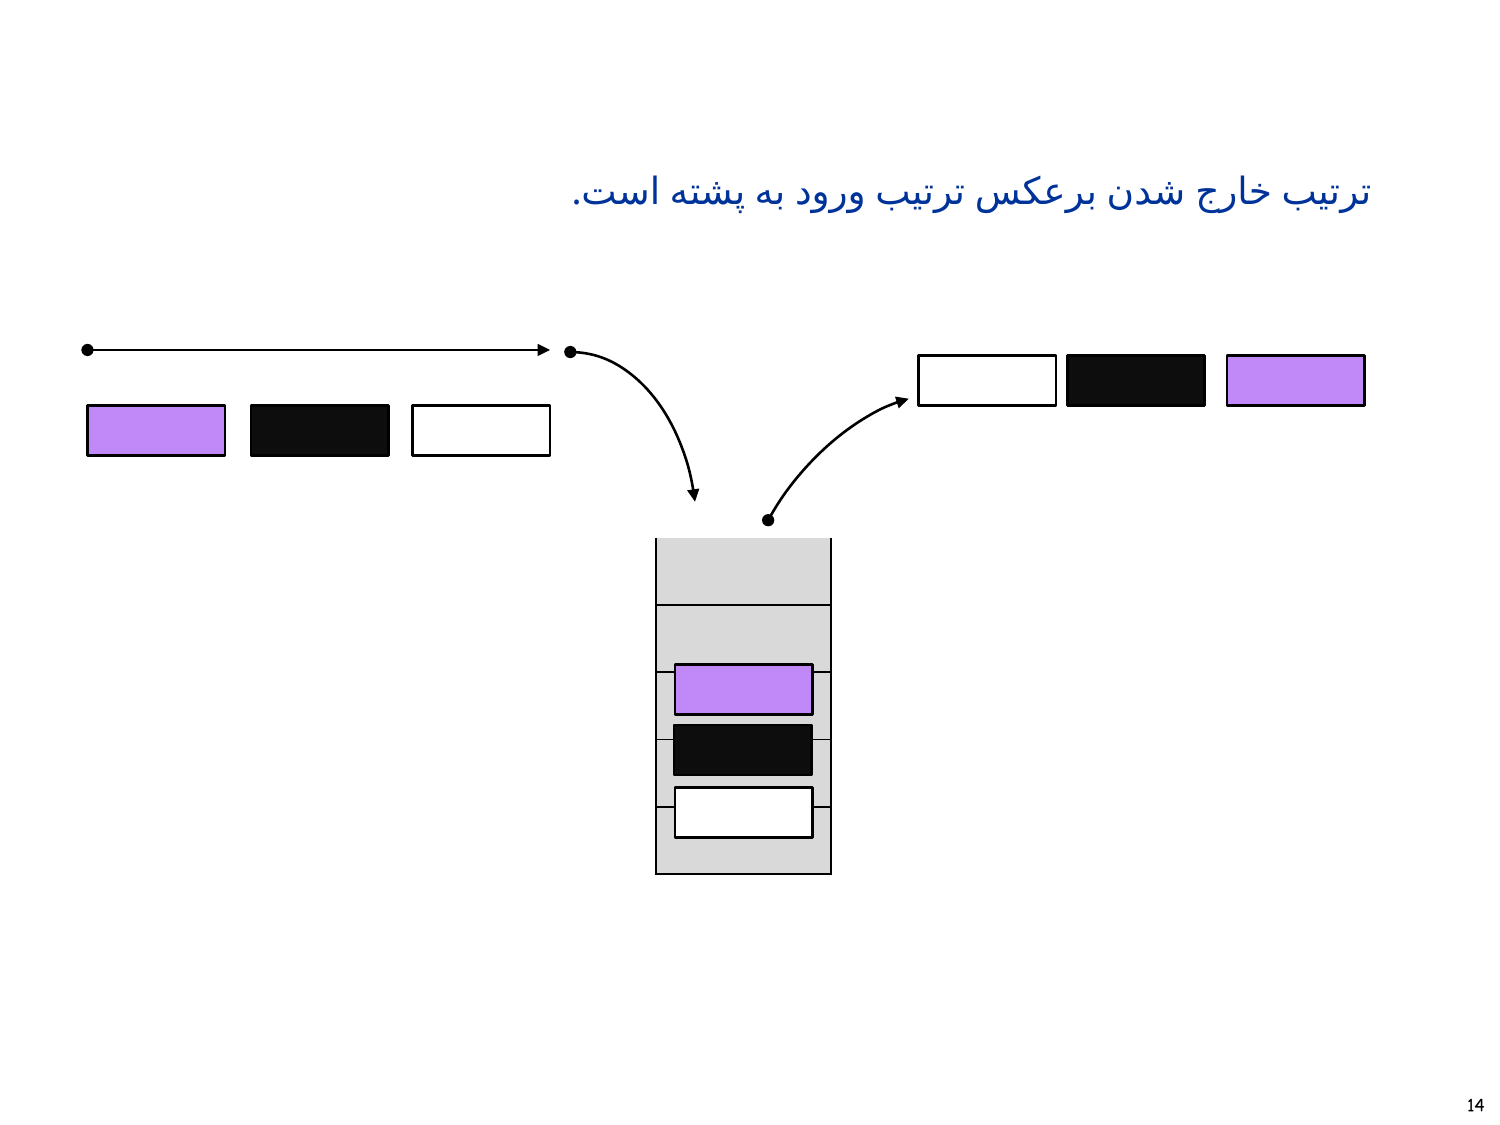

#
ترتیب خارج شدن برعکس ترتیب ورود به پشته است.

|  |
| --- |
|  |
|  |
|  |
|  |

14